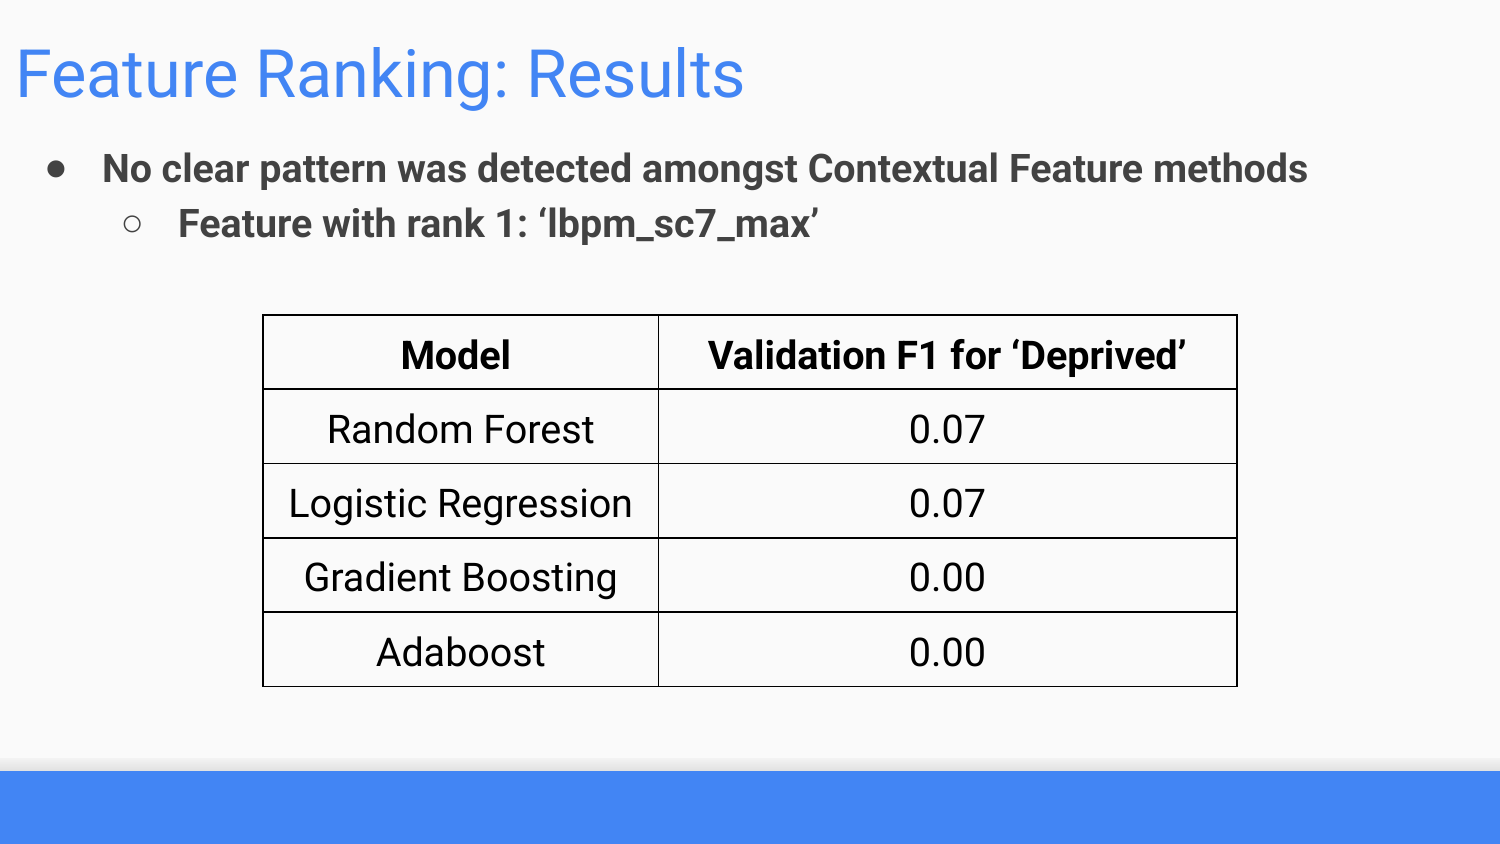

Feature Ranking: Results
No clear pattern was detected amongst Contextual Feature methods
Feature with rank 1: ‘lbpm_sc7_max’

| Model | Validation F1 for ‘Deprived’ |
| --- | --- |
| Random Forest | 0.07 |
| Logistic Regression | 0.07 |
| Gradient Boosting | 0.00 |
| Adaboost | 0.00 |